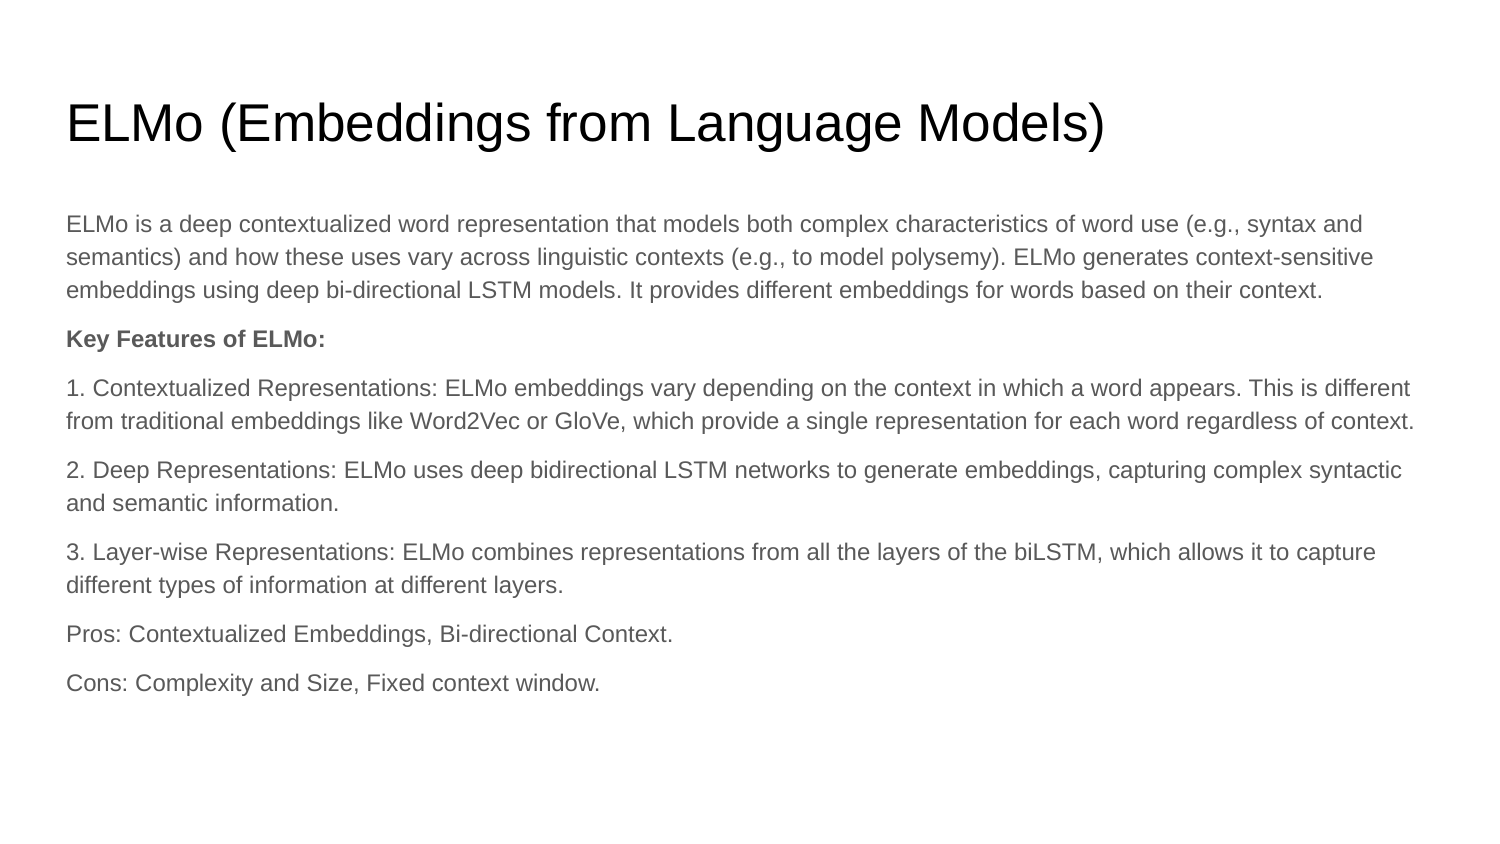

# ELMo (Embeddings from Language Models)
ELMo is a deep contextualized word representation that models both complex characteristics of word use (e.g., syntax and semantics) and how these uses vary across linguistic contexts (e.g., to model polysemy). ELMo generates context-sensitive embeddings using deep bi-directional LSTM models. It provides different embeddings for words based on their context.
Key Features of ELMo:
1. Contextualized Representations: ELMo embeddings vary depending on the context in which a word appears. This is different from traditional embeddings like Word2Vec or GloVe, which provide a single representation for each word regardless of context.
2. Deep Representations: ELMo uses deep bidirectional LSTM networks to generate embeddings, capturing complex syntactic and semantic information.
3. Layer-wise Representations: ELMo combines representations from all the layers of the biLSTM, which allows it to capture different types of information at different layers.
Pros: Contextualized Embeddings, Bi-directional Context.
Cons: Complexity and Size, Fixed context window.